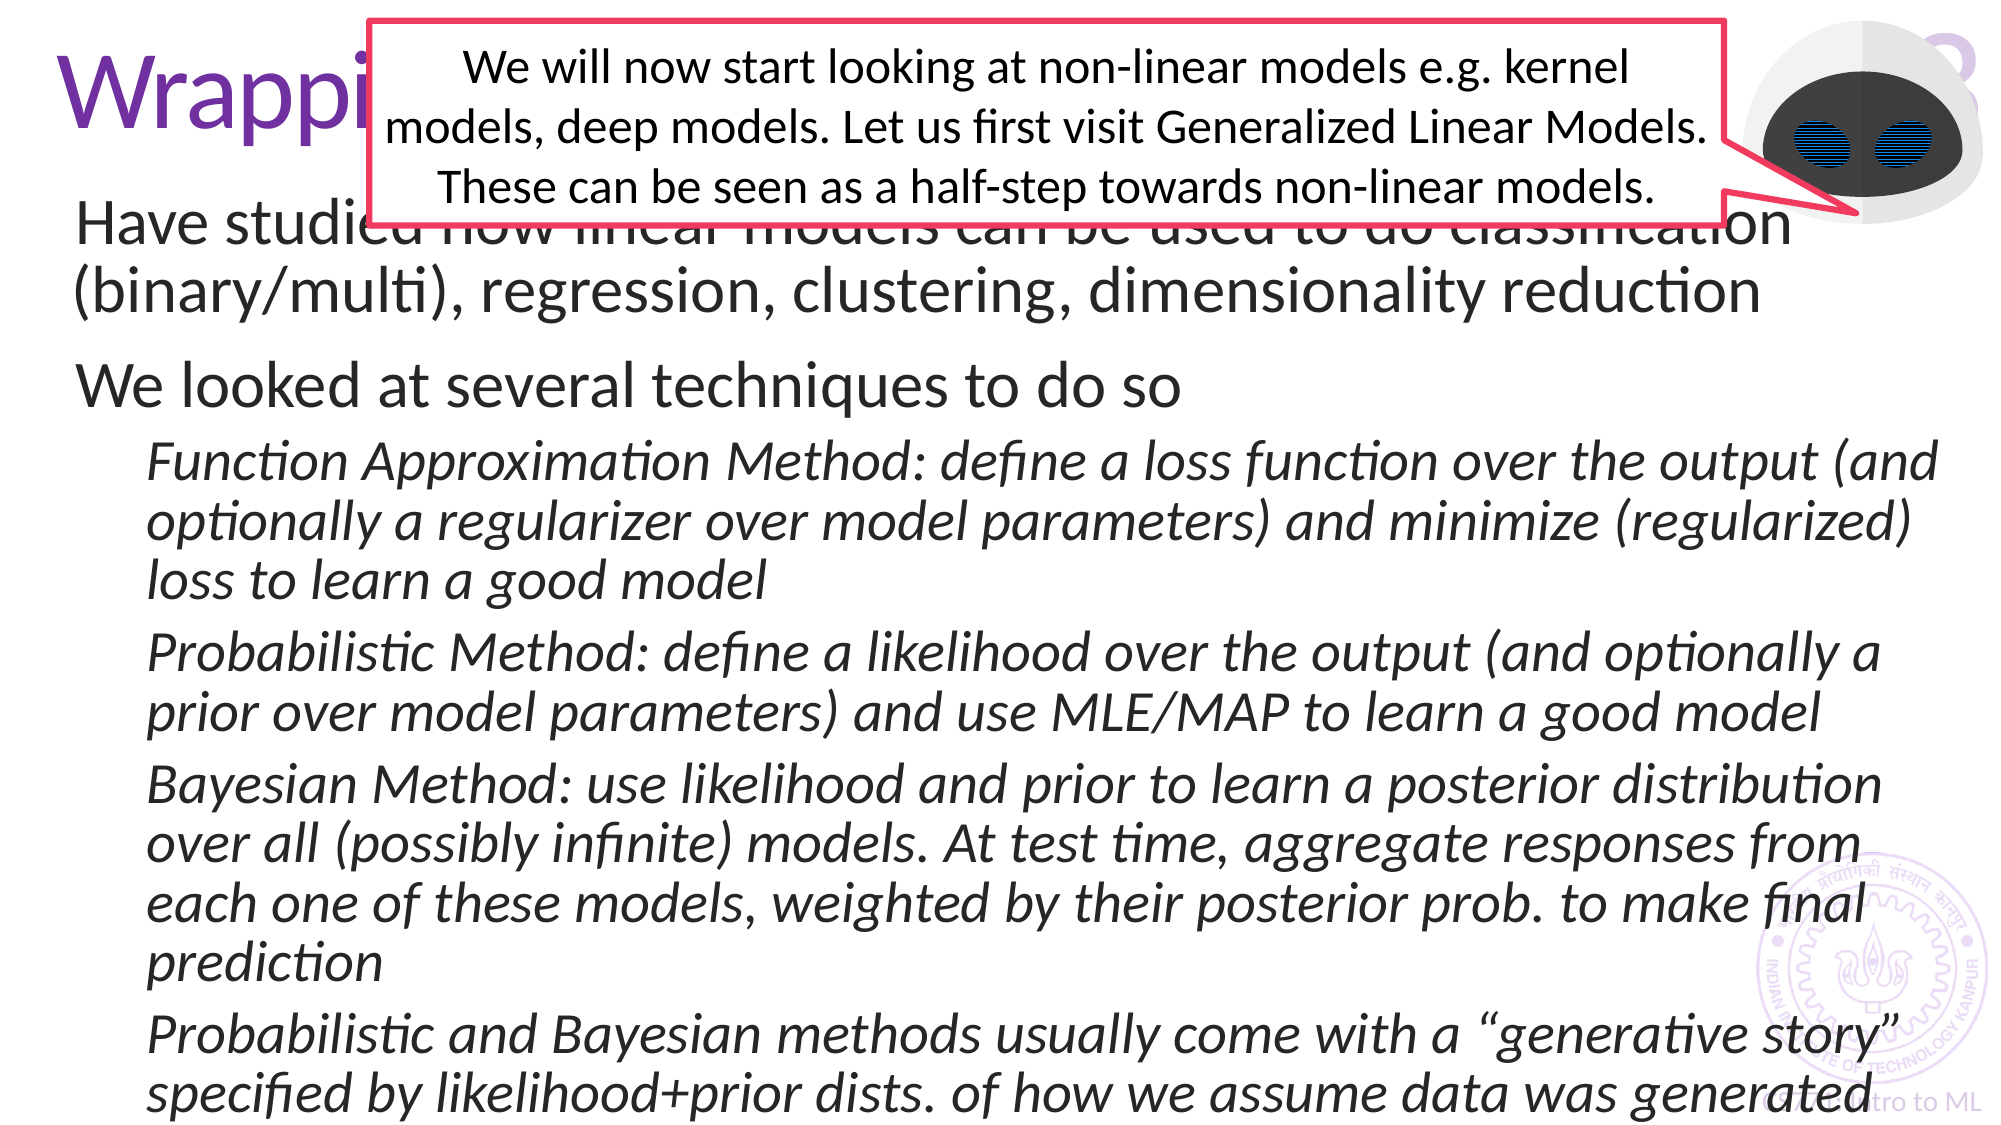

# Wrapping Up Linear Models
33
We will now start looking at non-linear models e.g. kernel models, deep models. Let us first visit Generalized Linear Models. These can be seen as a half-step towards non-linear models.

Have studied how linear models can be used to do classification (binary/multi), regression, clustering, dimensionality reduction
We looked at several techniques to do so
Function Approximation Method: define a loss function over the output (and optionally a regularizer over model parameters) and minimize (regularized) loss to learn a good model
Probabilistic Method: define a likelihood over the output (and optionally a prior over model parameters) and use MLE/MAP to learn a good model
Bayesian Method: use likelihood and prior to learn a posterior distribution over all (possibly infinite) models. At test time, aggregate responses from each one of these models, weighted by their posterior prob. to make final prediction
Probabilistic and Bayesian methods usually come with a “generative story” specified by likelihood+prior dists. of how we assume data was generated